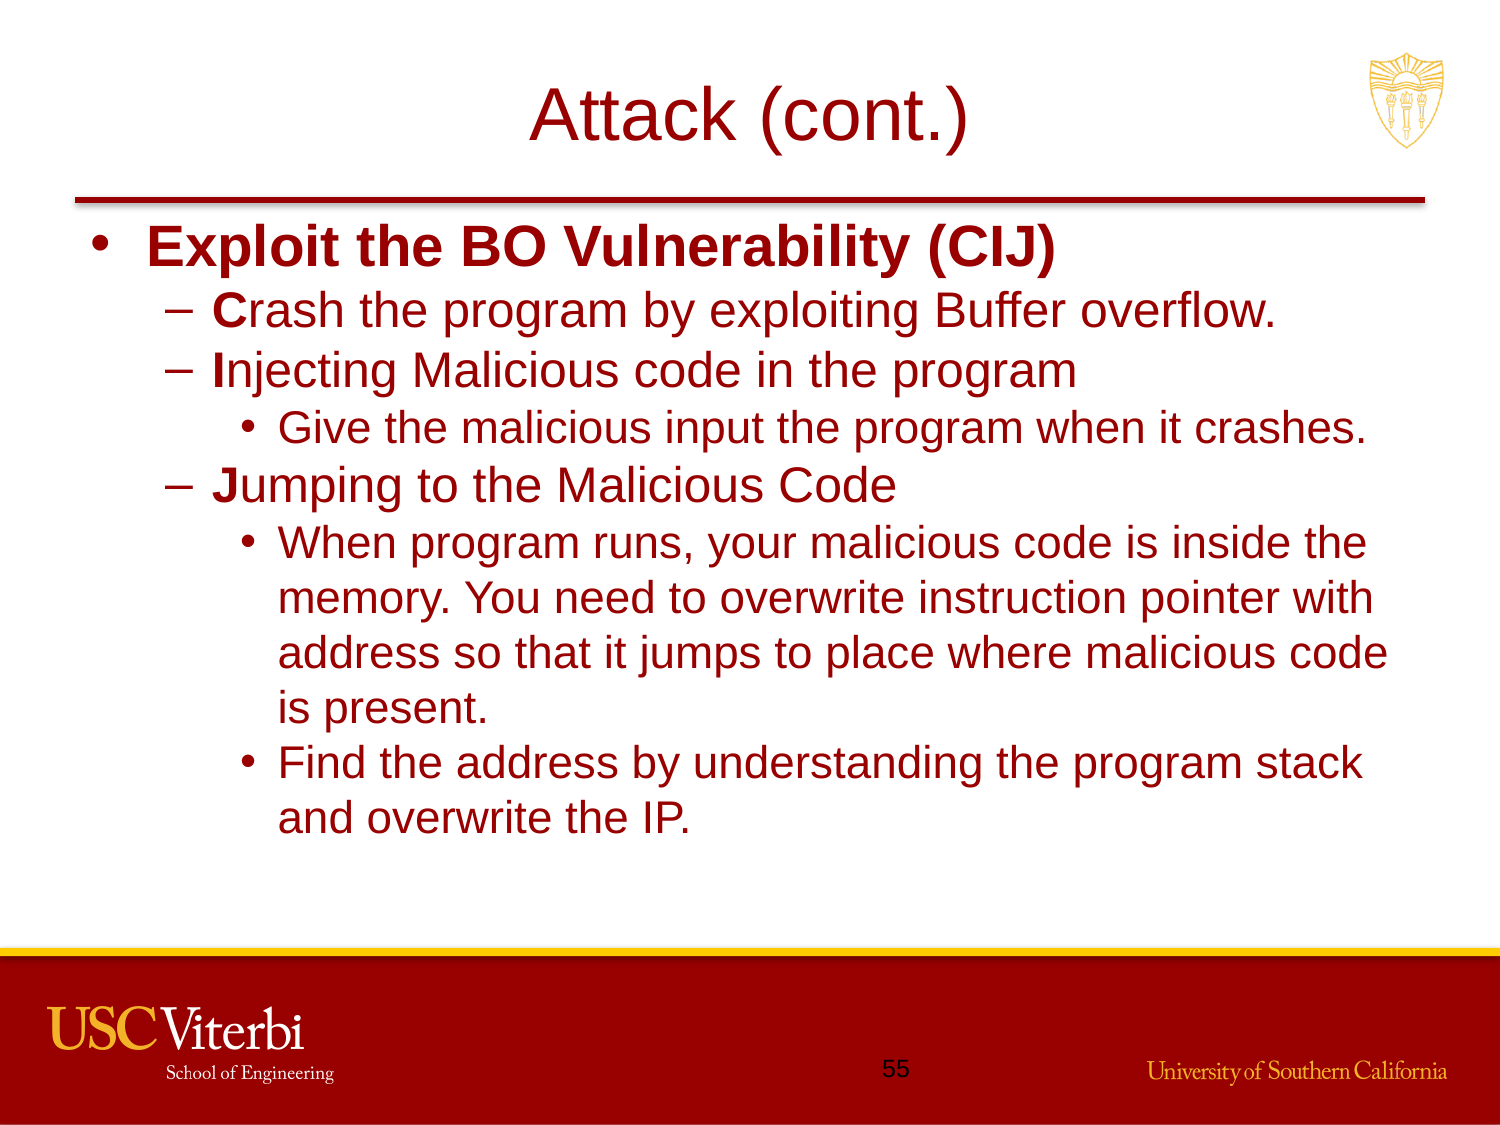

# Attack (cont.)
Exploit the BO Vulnerability (CIJ)
Crash the program by exploiting Buffer overflow.
Injecting Malicious code in the program
Give the malicious input the program when it crashes.
Jumping to the Malicious Code
When program runs, your malicious code is inside the memory. You need to overwrite instruction pointer with address so that it jumps to place where malicious code is present.
Find the address by understanding the program stack and overwrite the IP.
55